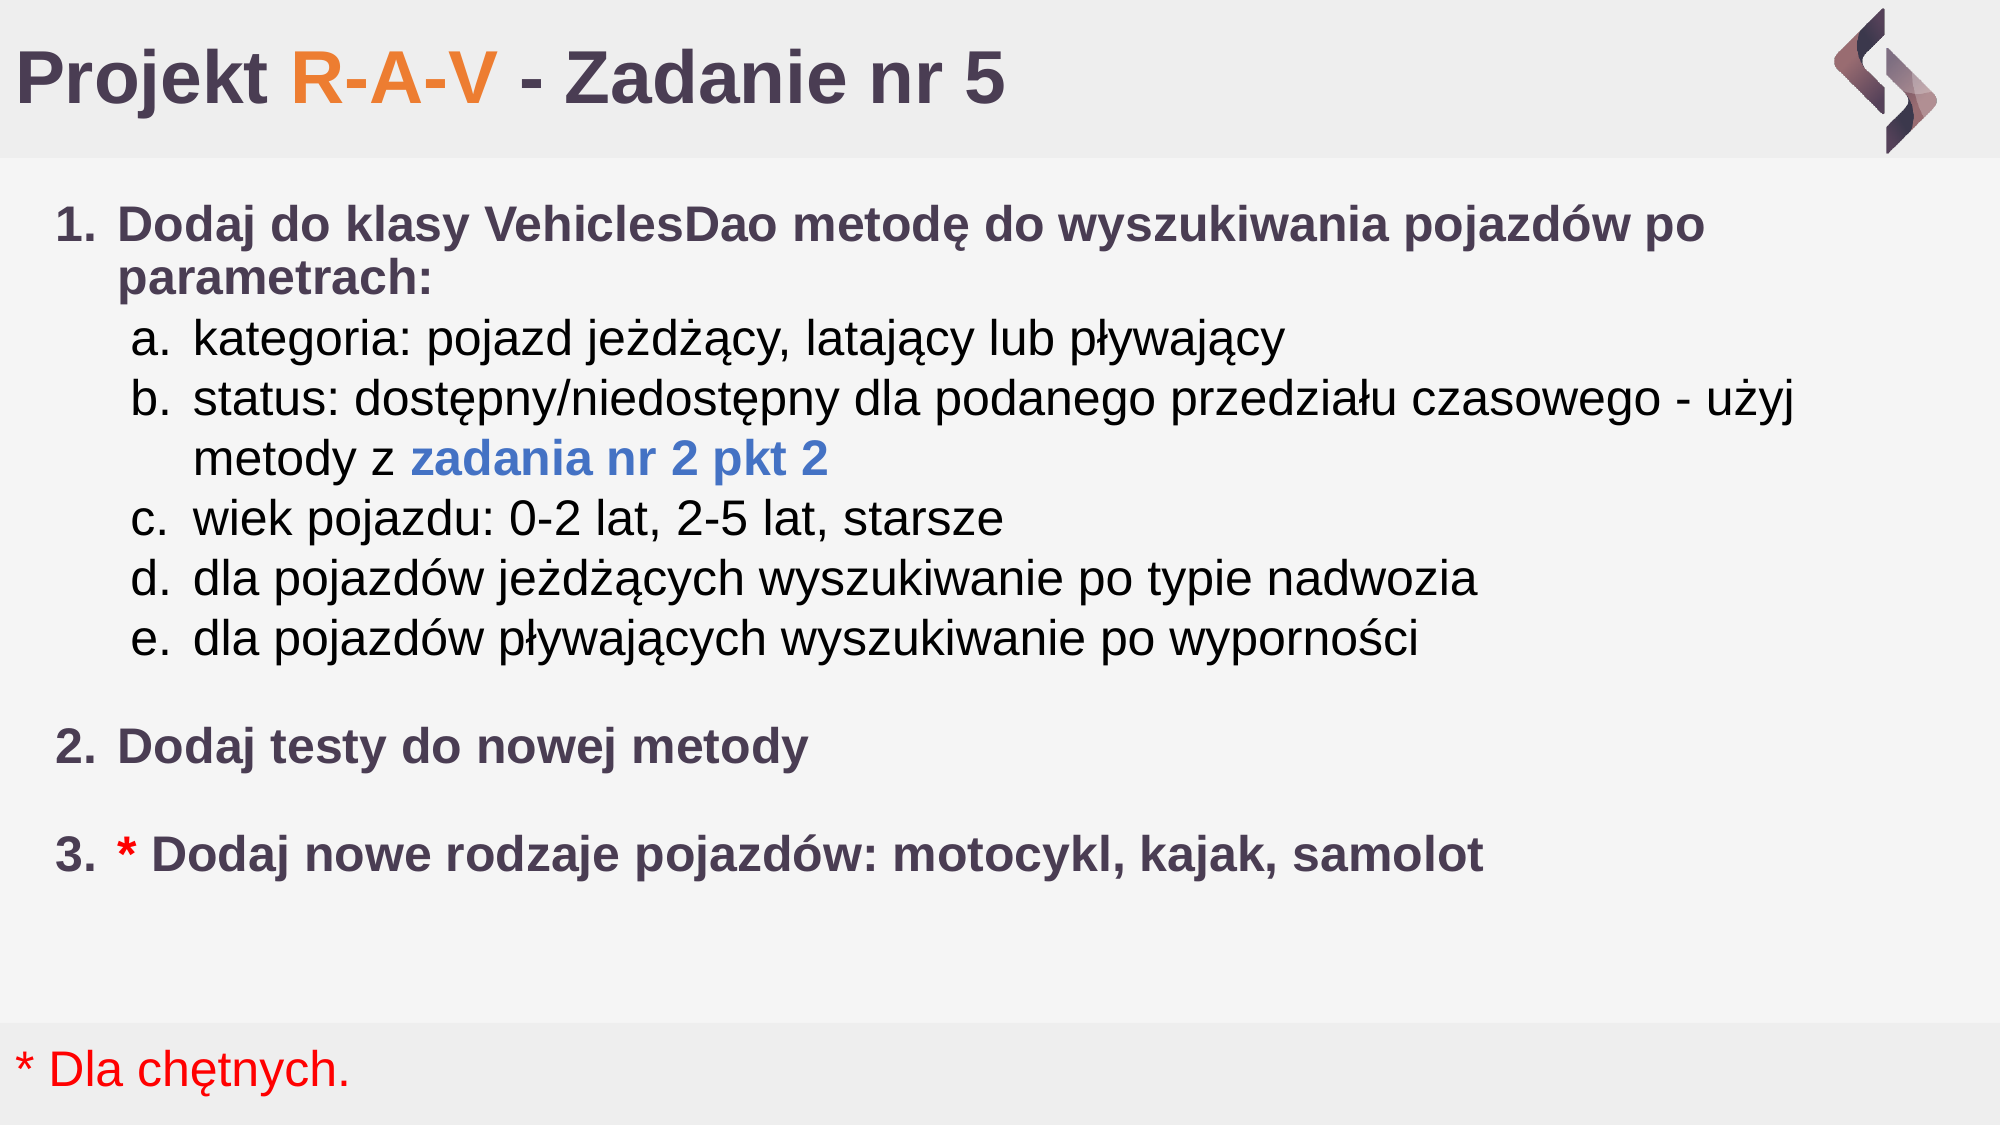

# Projekt R-A-V - Zadanie nr 5
Dodaj do klasy VehiclesDao metodę do wyszukiwania pojazdów po parametrach:
kategoria: pojazd jeżdżący, latający lub pływający
status: dostępny/niedostępny dla podanego przedziału czasowego - użyj metody z zadania nr 2 pkt 2
wiek pojazdu: 0-2 lat, 2-5 lat, starsze
dla pojazdów jeżdżących wyszukiwanie po typie nadwozia
dla pojazdów pływających wyszukiwanie po wyporności

Dodaj testy do nowej metody

* Dodaj nowe rodzaje pojazdów: motocykl, kajak, samolot
* Dla chętnych.